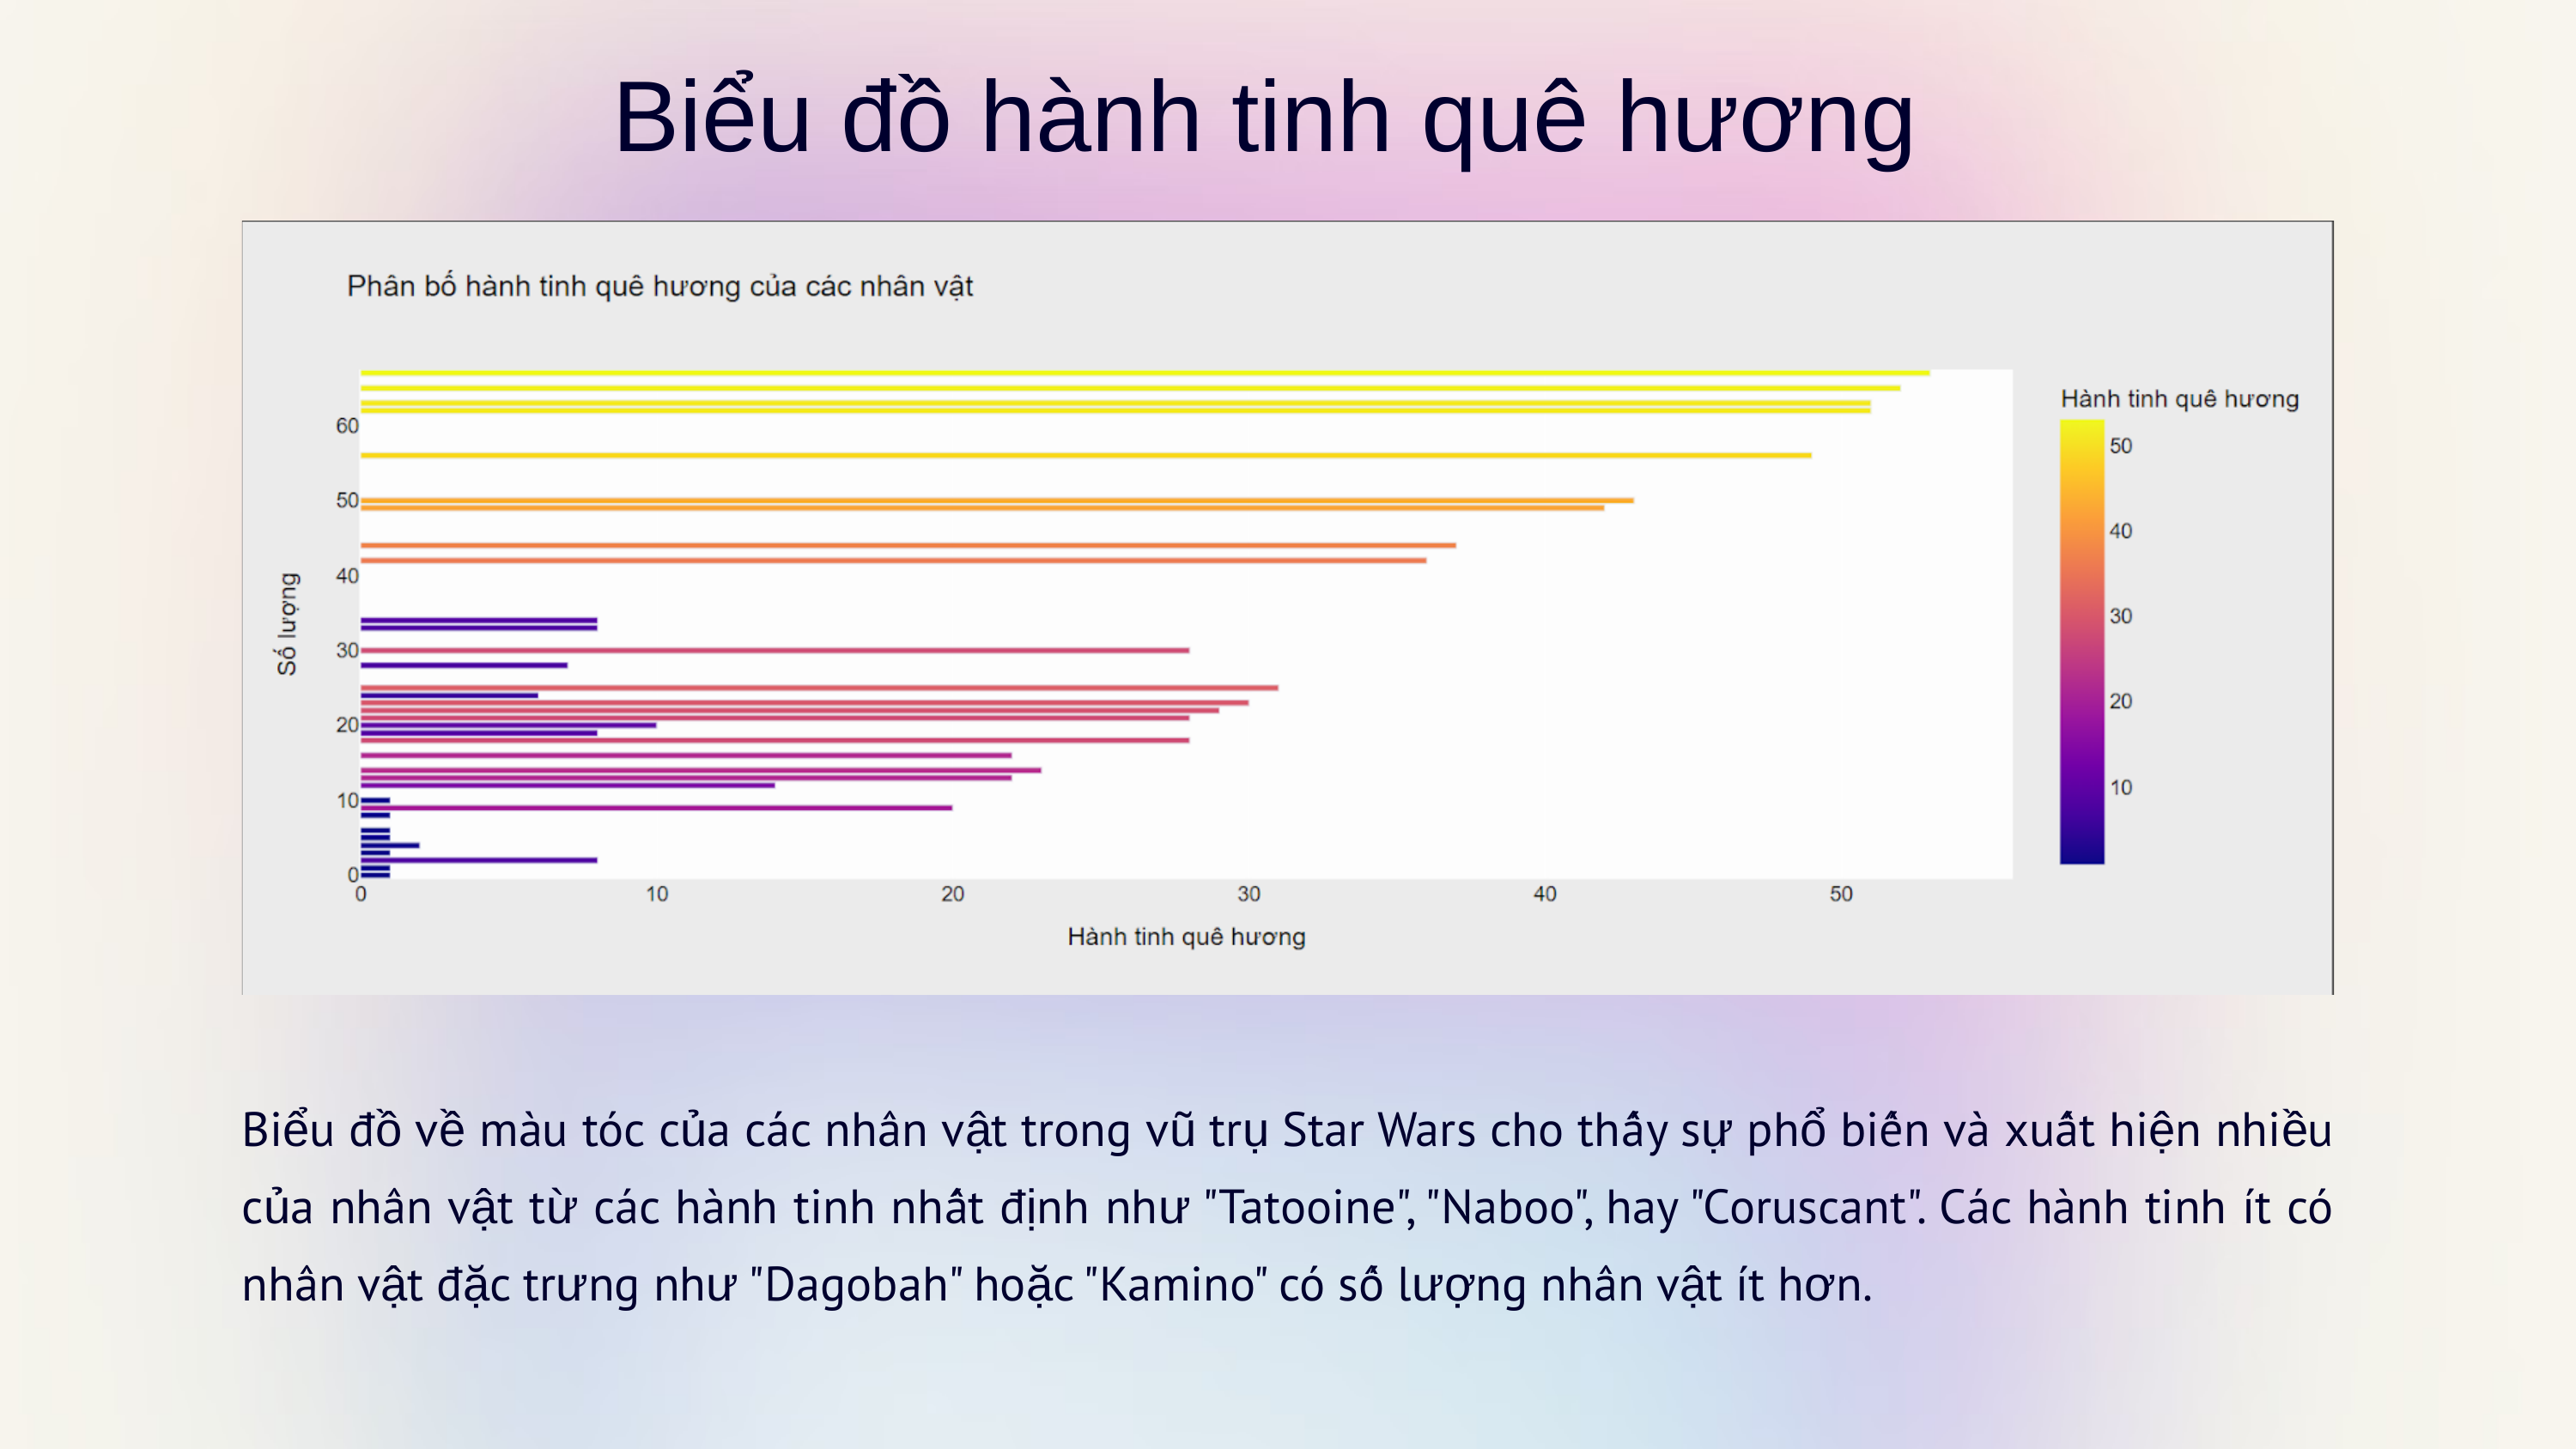

Biểu đồ hành tinh quê hương

Biểu đồ về màu tóc của các nhân vật trong vũ trụ Star Wars cho thấy sự phổ biến và xuất hiện nhiều của nhân vật từ các hành tinh nhất định như "Tatooine", "Naboo", hay "Coruscant". Các hành tinh ít có nhân vật đặc trưng như "Dagobah" hoặc "Kamino" có số lượng nhân vật ít hơn.